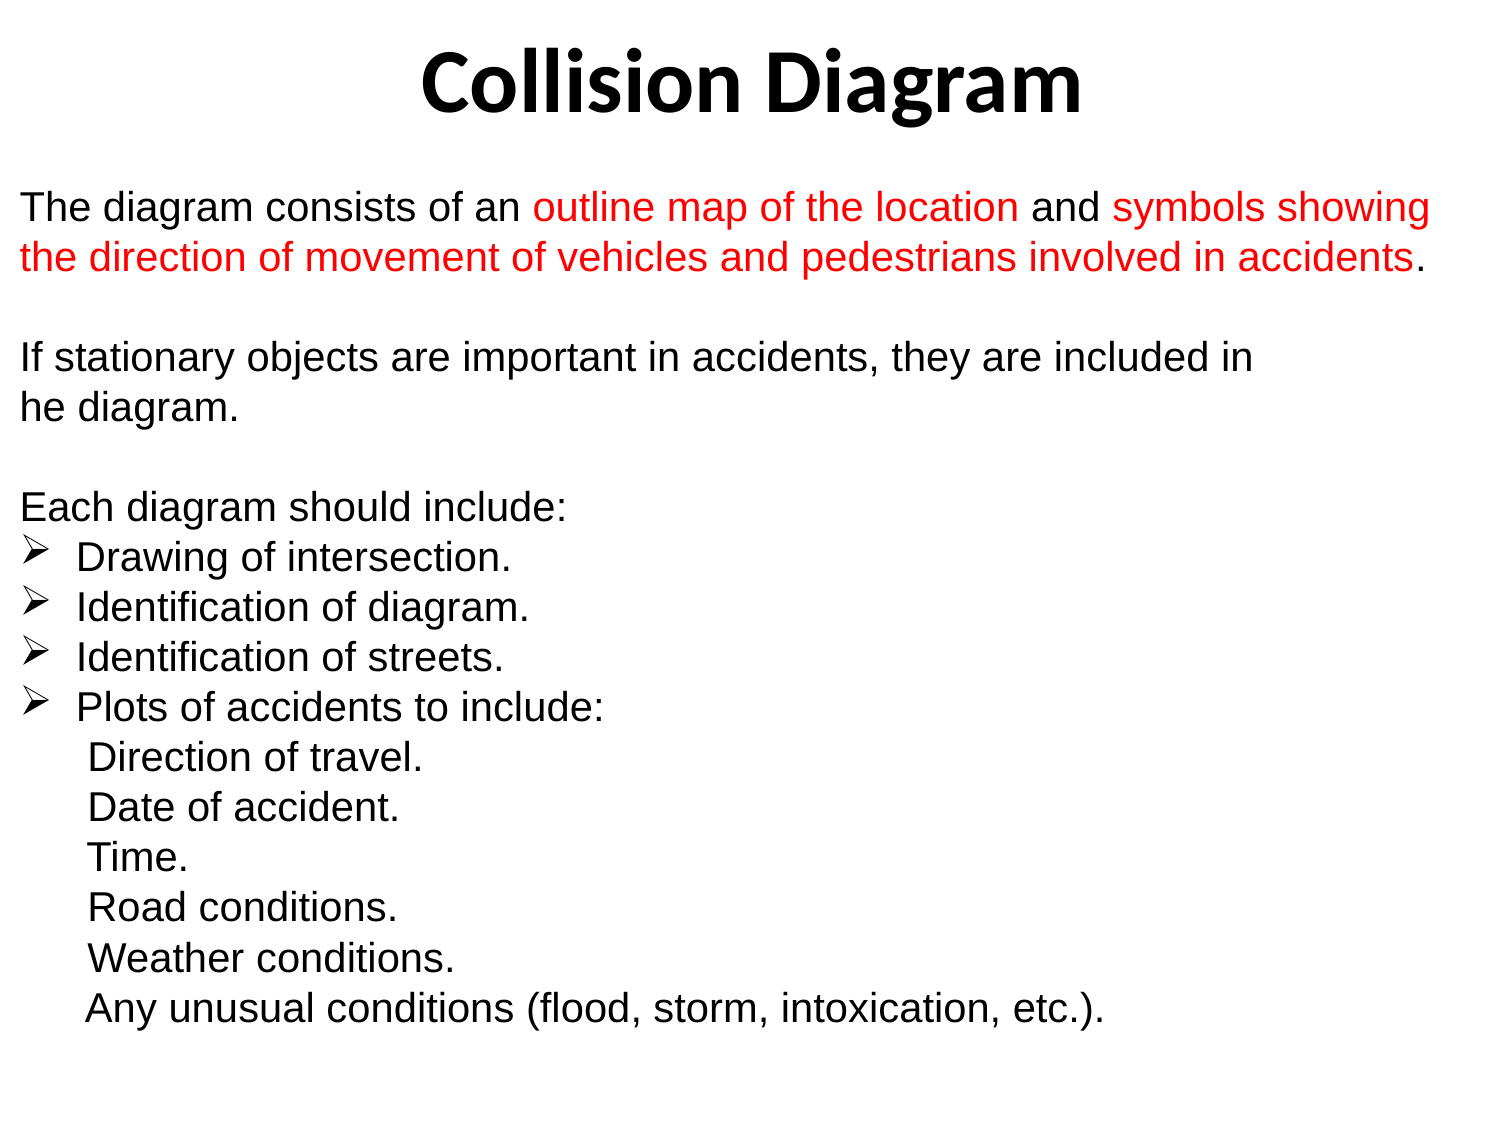

# Collision Diagram
The diagram consists of an outline map of the location and symbols showing
the direction of movement of vehicles and pedestrians involved in accidents.

If stationary objects are important in accidents, they are included in he diagram.

Each diagram should include:
Drawing of intersection.
Identification of diagram.
Identification of streets.
Plots of accidents to include:
 Direction of travel.
 Date of accident.
 Time.
 Road conditions.
 Weather conditions.
 Any unusual conditions (flood, storm, intoxication, etc.).